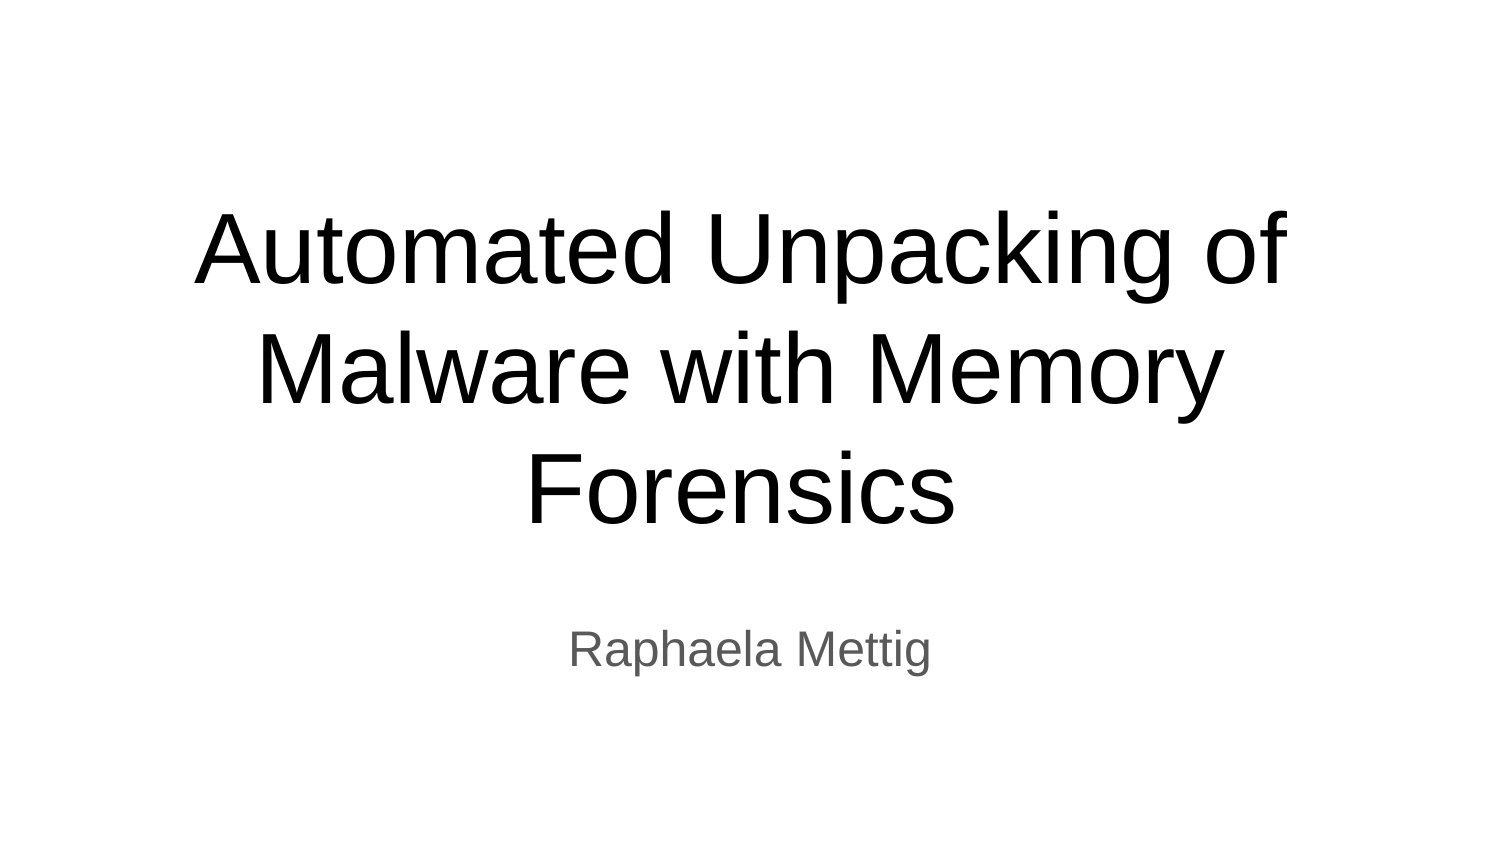

# Automated Unpacking of Malware with Memory Forensics
Raphaela Mettig